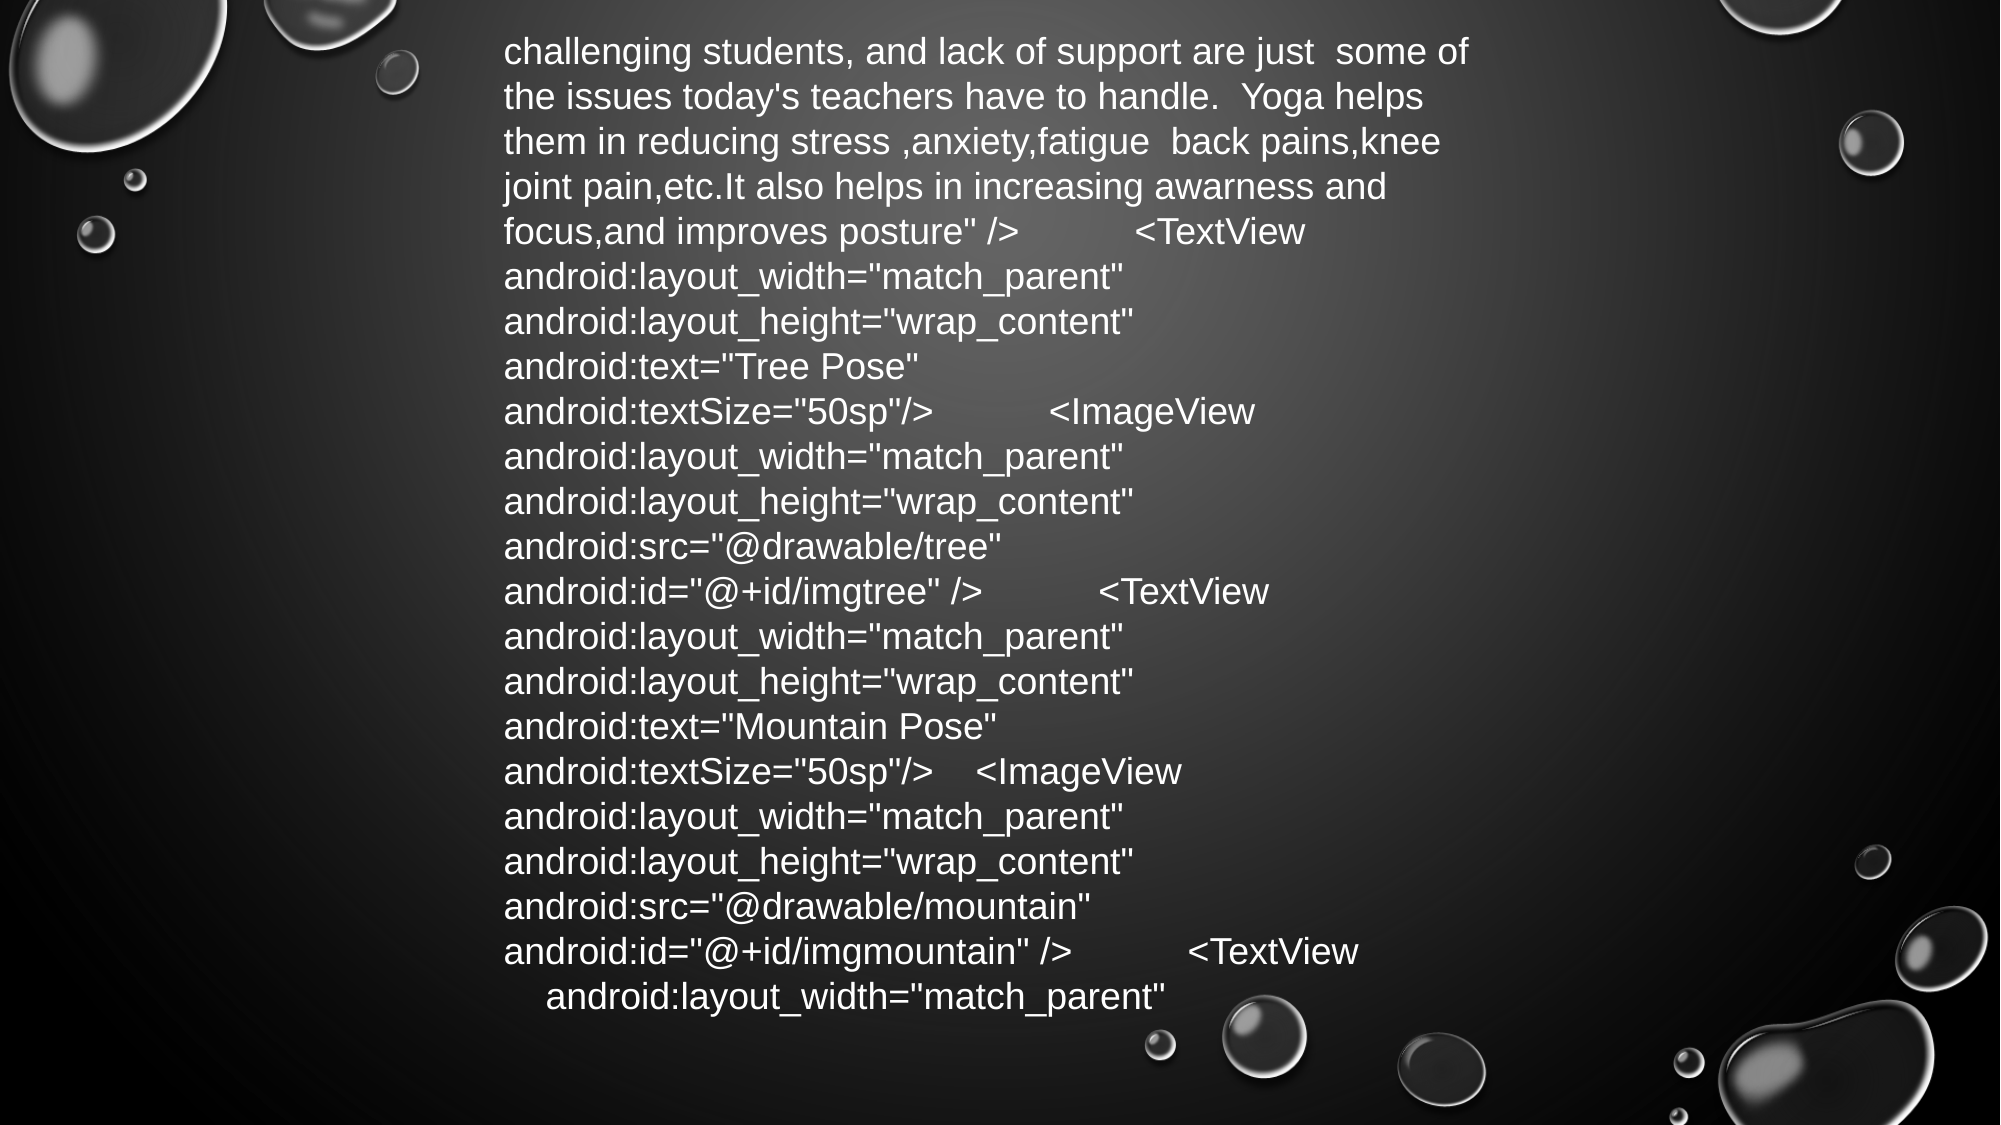

challenging students, and lack of support are just  some of the issues today's teachers have to handle.  Yoga helps them in reducing stress ,anxiety,fatigue  back pains,knee joint pain,etc.It also helps in increasing awarness and focus,and improves posture" />           <TextView               android:layout_width="match_parent"               android:layout_height="wrap_content"               android:text="Tree Pose"               android:textSize="50sp"/>           <ImageView        android:layout_width="match_parent"        android:layout_height="wrap_content"        android:src="@drawable/tree"        android:id="@+id/imgtree" />           <TextView               android:layout_width="match_parent"               android:layout_height="wrap_content"               android:text="Mountain Pose"               android:textSize="50sp"/>    <ImageView        android:layout_width="match_parent"        android:layout_height="wrap_content"        android:src="@drawable/mountain"        android:id="@+id/imgmountain" />           <TextView               android:layout_width="match_parent"